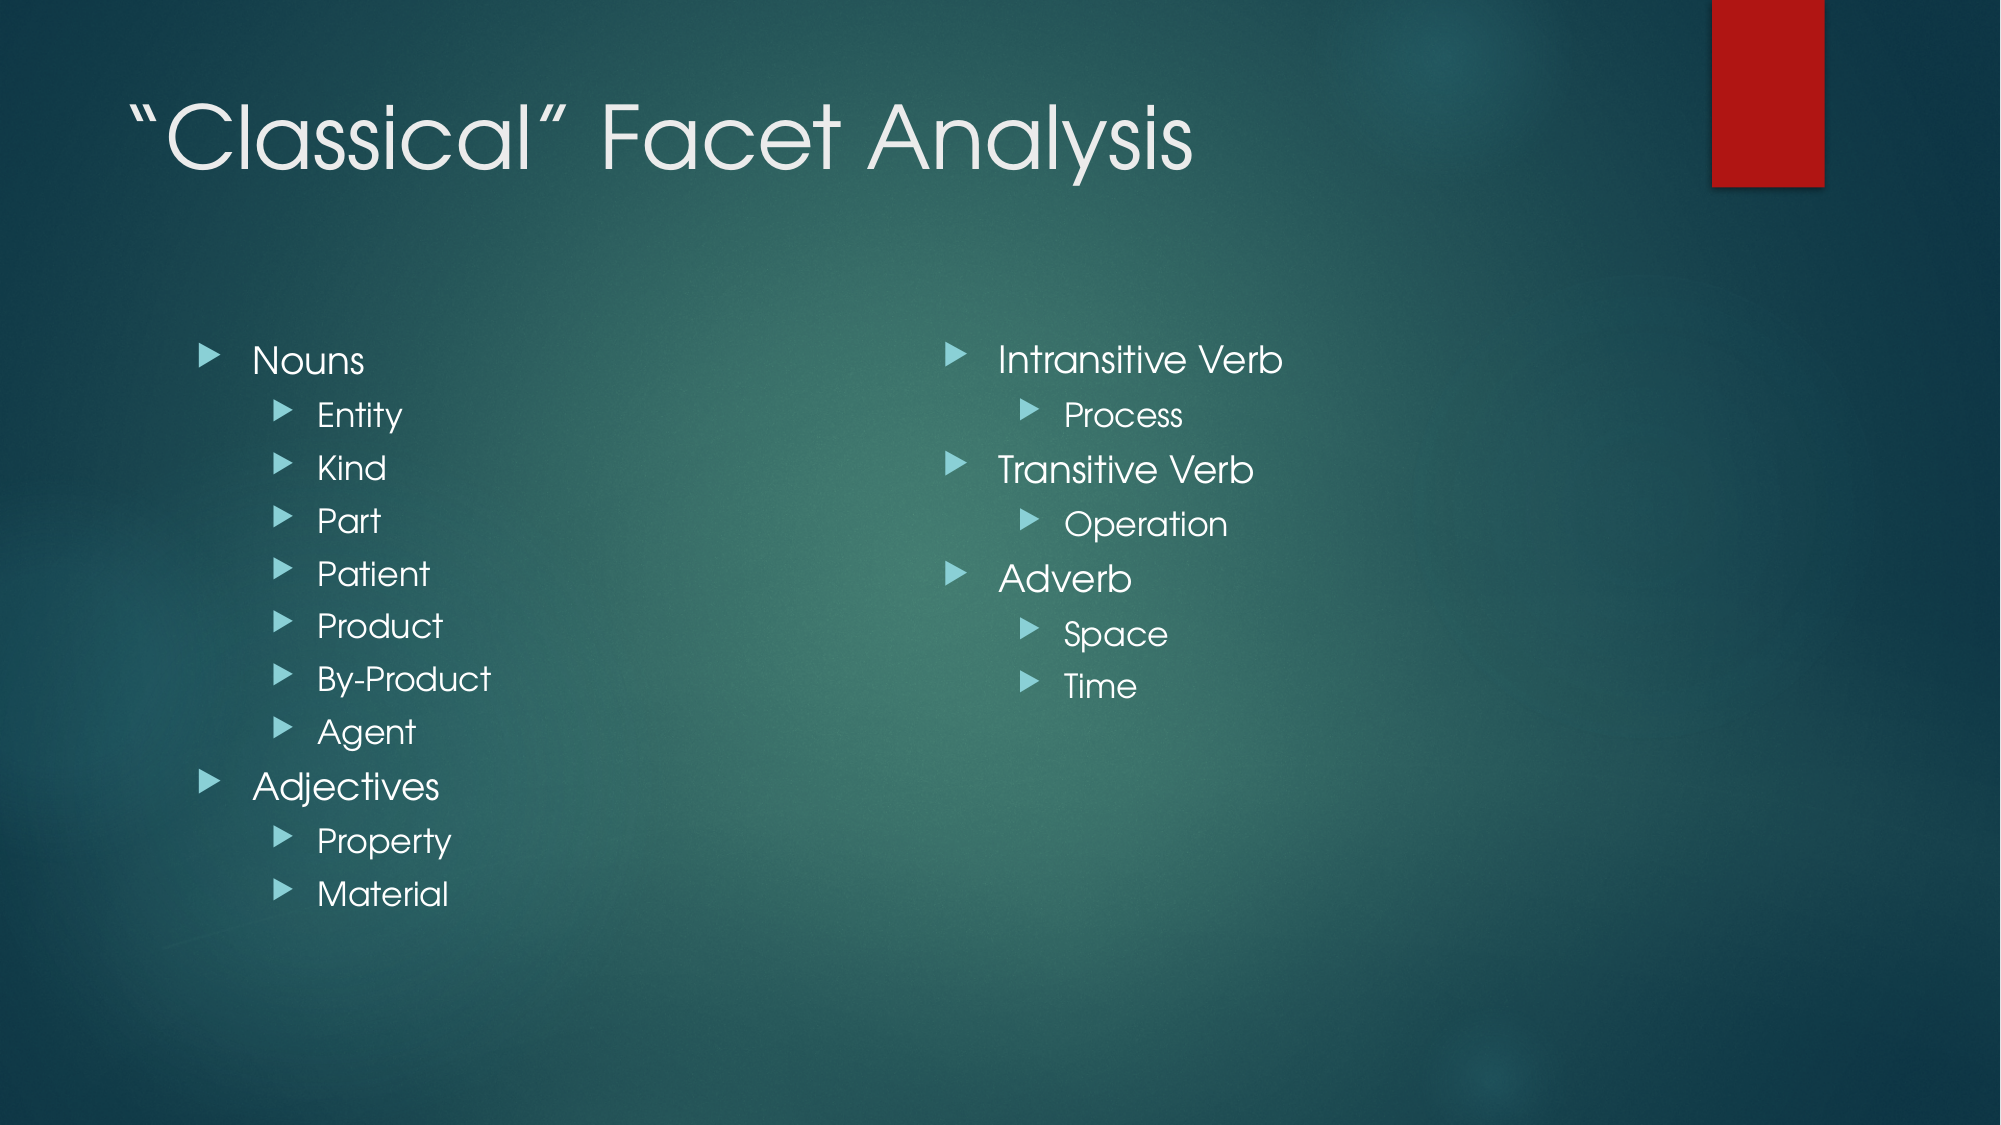

# “Classical” Facet Analysis
Intransitive Verb
Process
Transitive Verb
Operation
Adverb
Space
Time

Nouns
Entity
Kind
Part
Patient
Product
By-Product
Agent
Adjectives
Property
Material